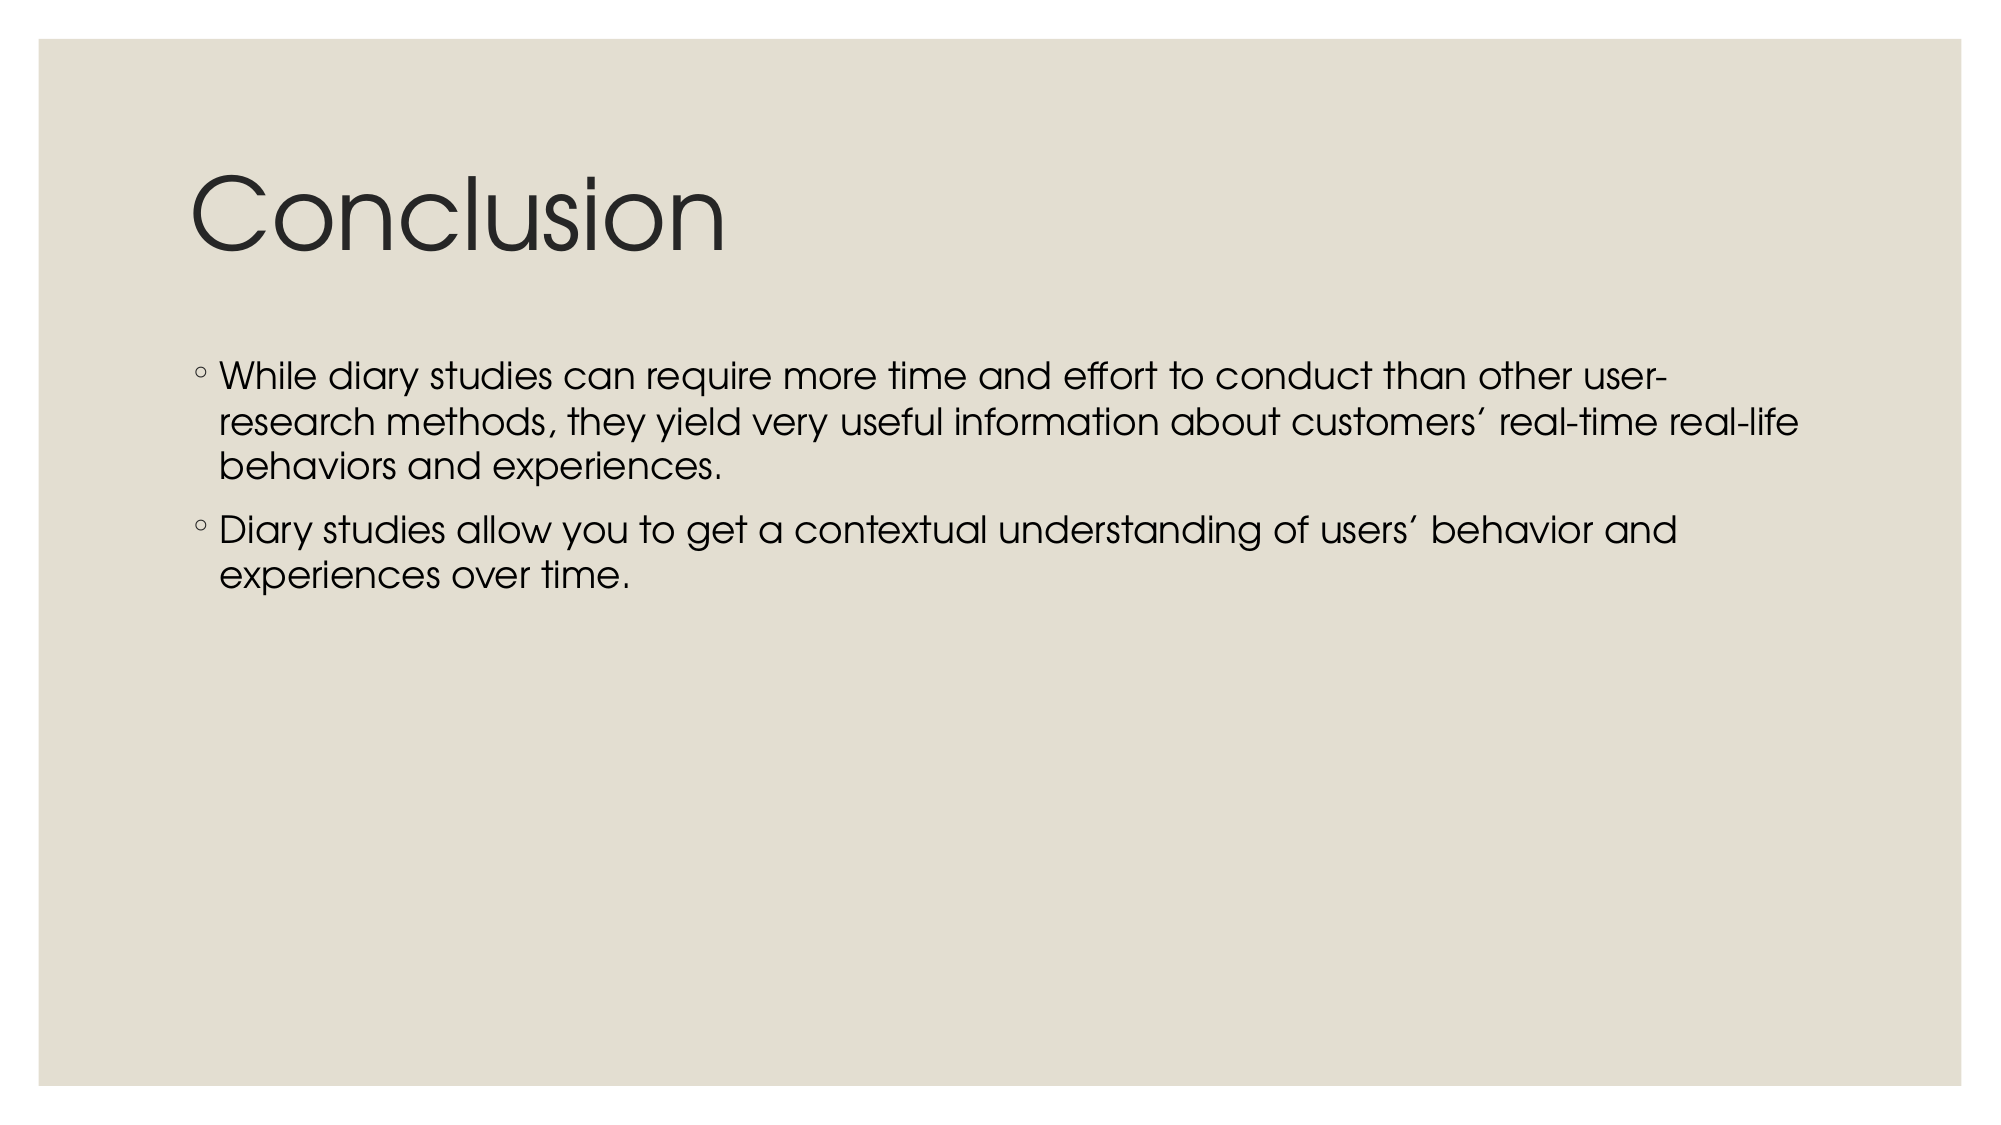

# Conclusion
While diary studies can require more time and effort to conduct than other user-research methods, they yield very useful information about customers’ real-time real-life behaviors and experiences.
Diary studies allow you to get a contextual understanding of users’ behavior and experiences over time.